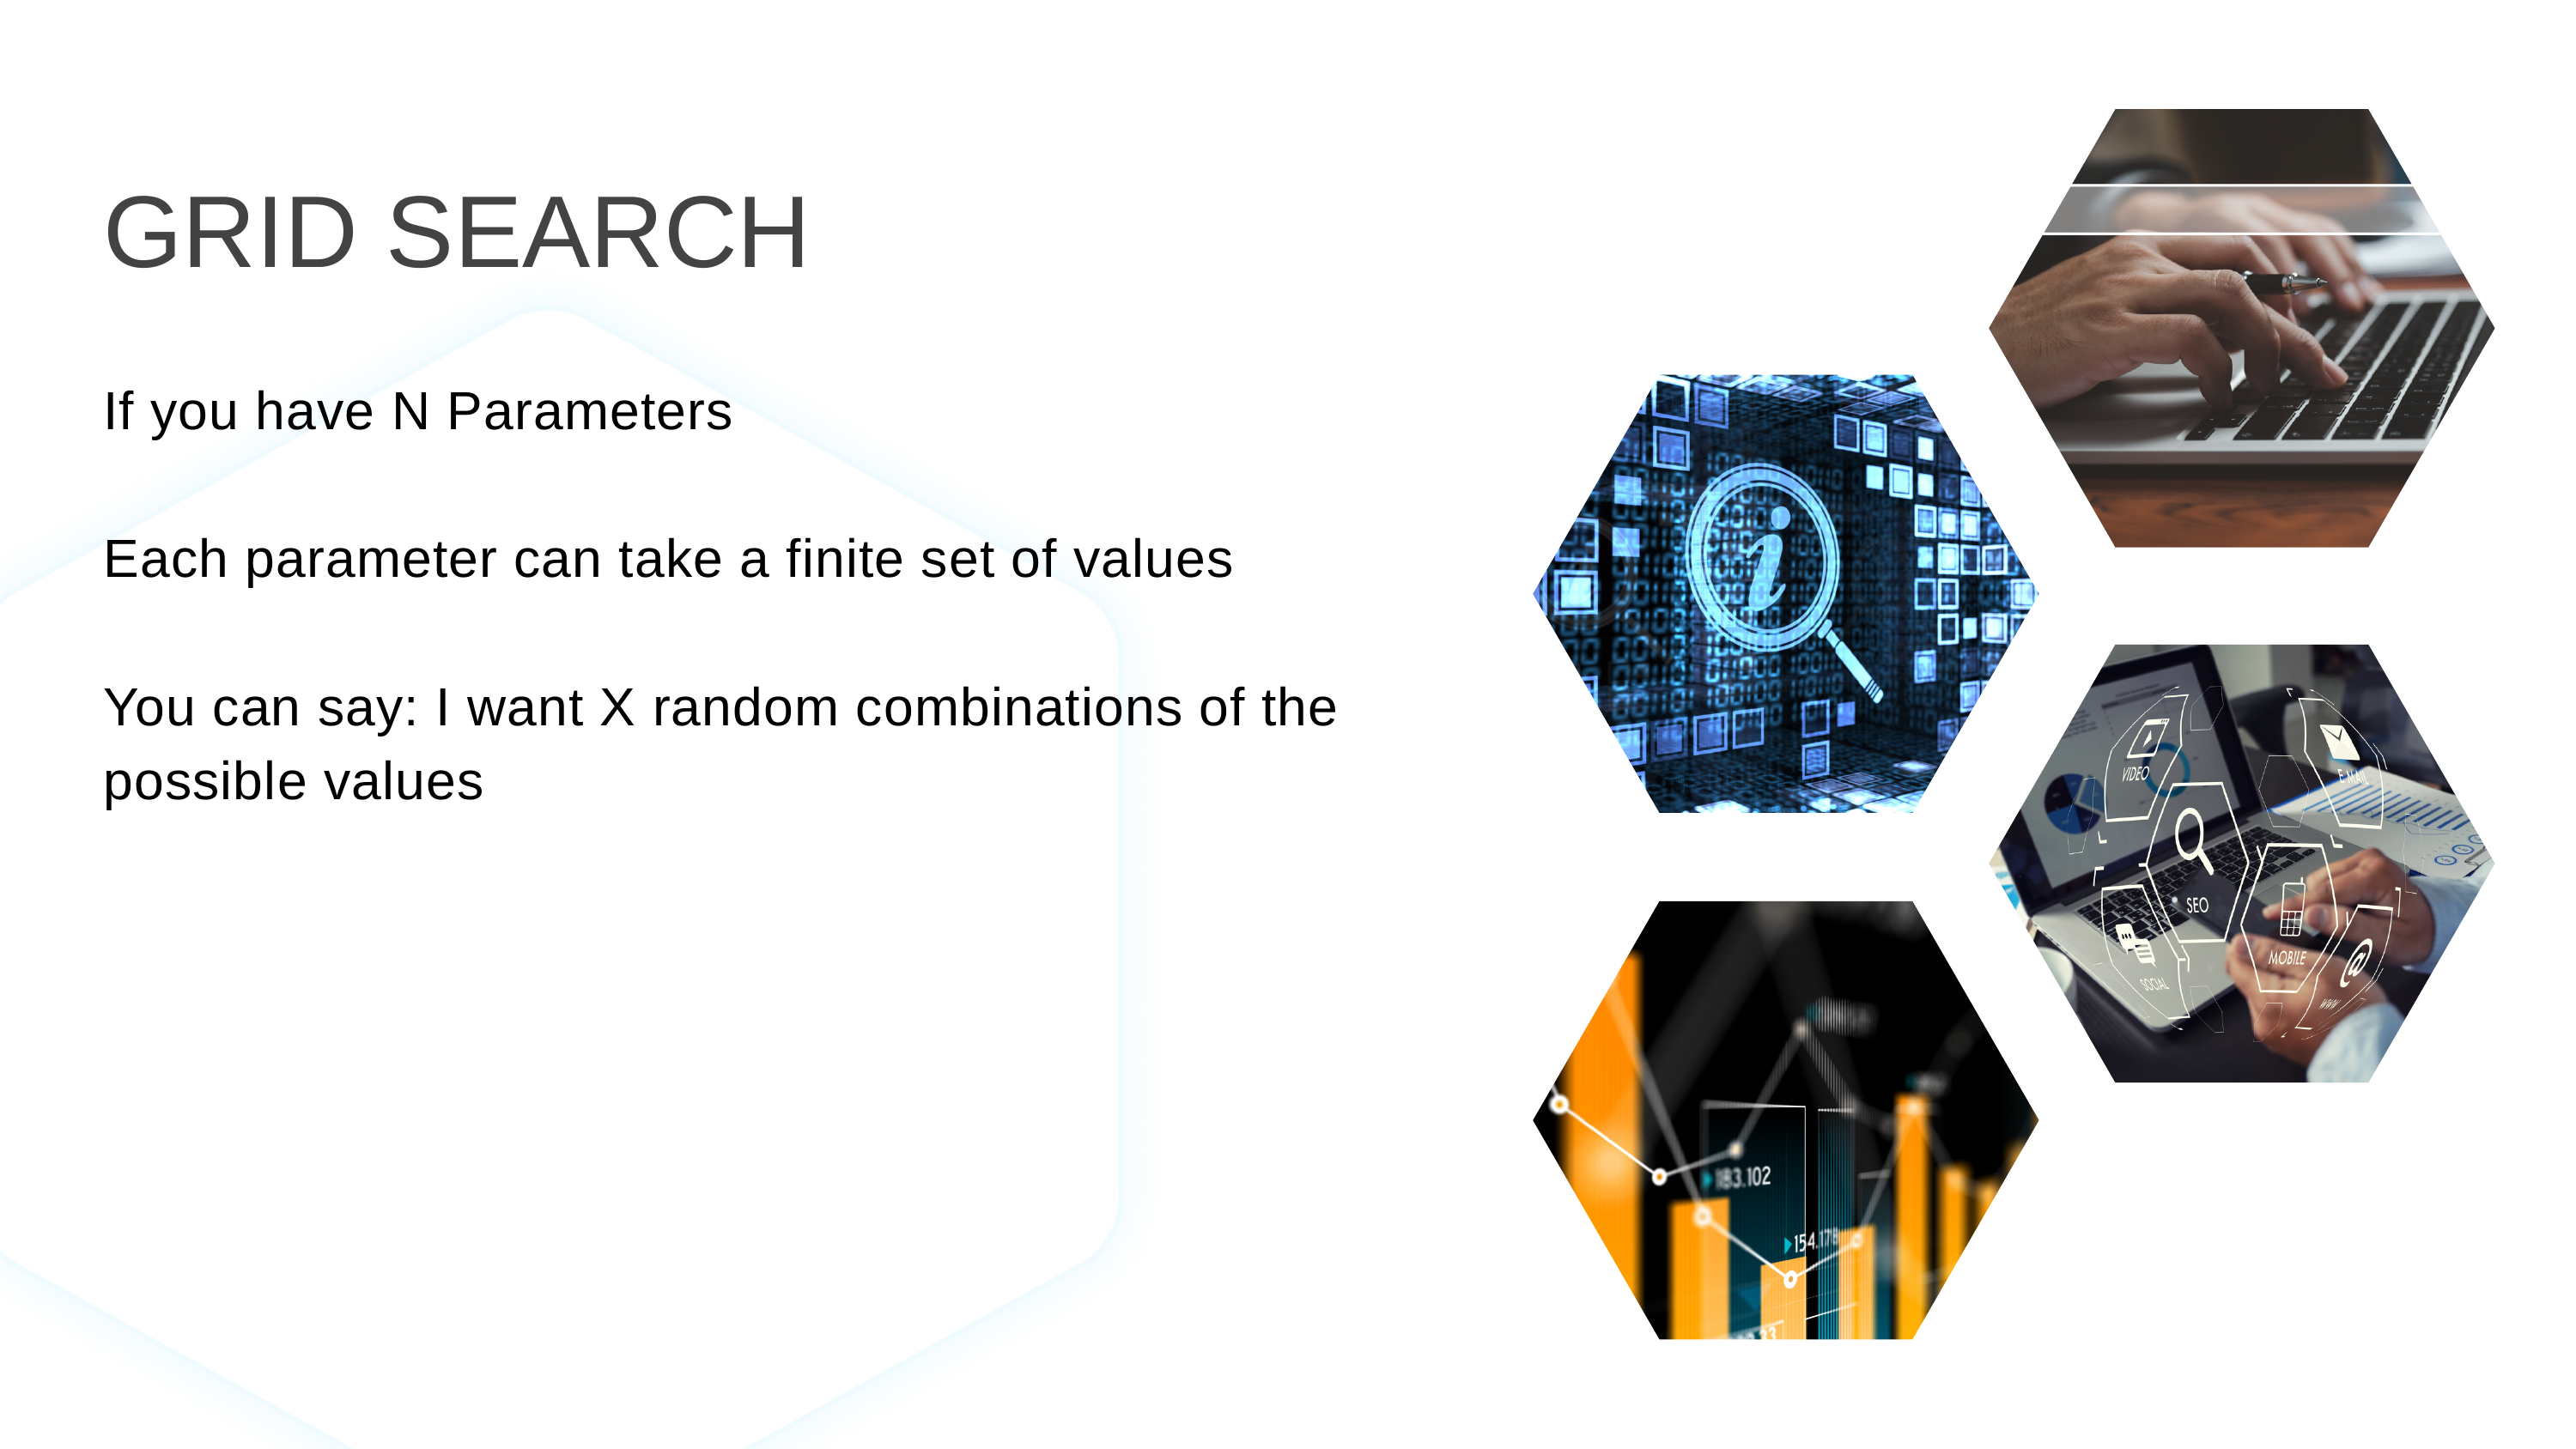

GRID SEARCH
If you have N Parameters

Each parameter can take a finite set of values

You can say: I want X random combinations of the possible values